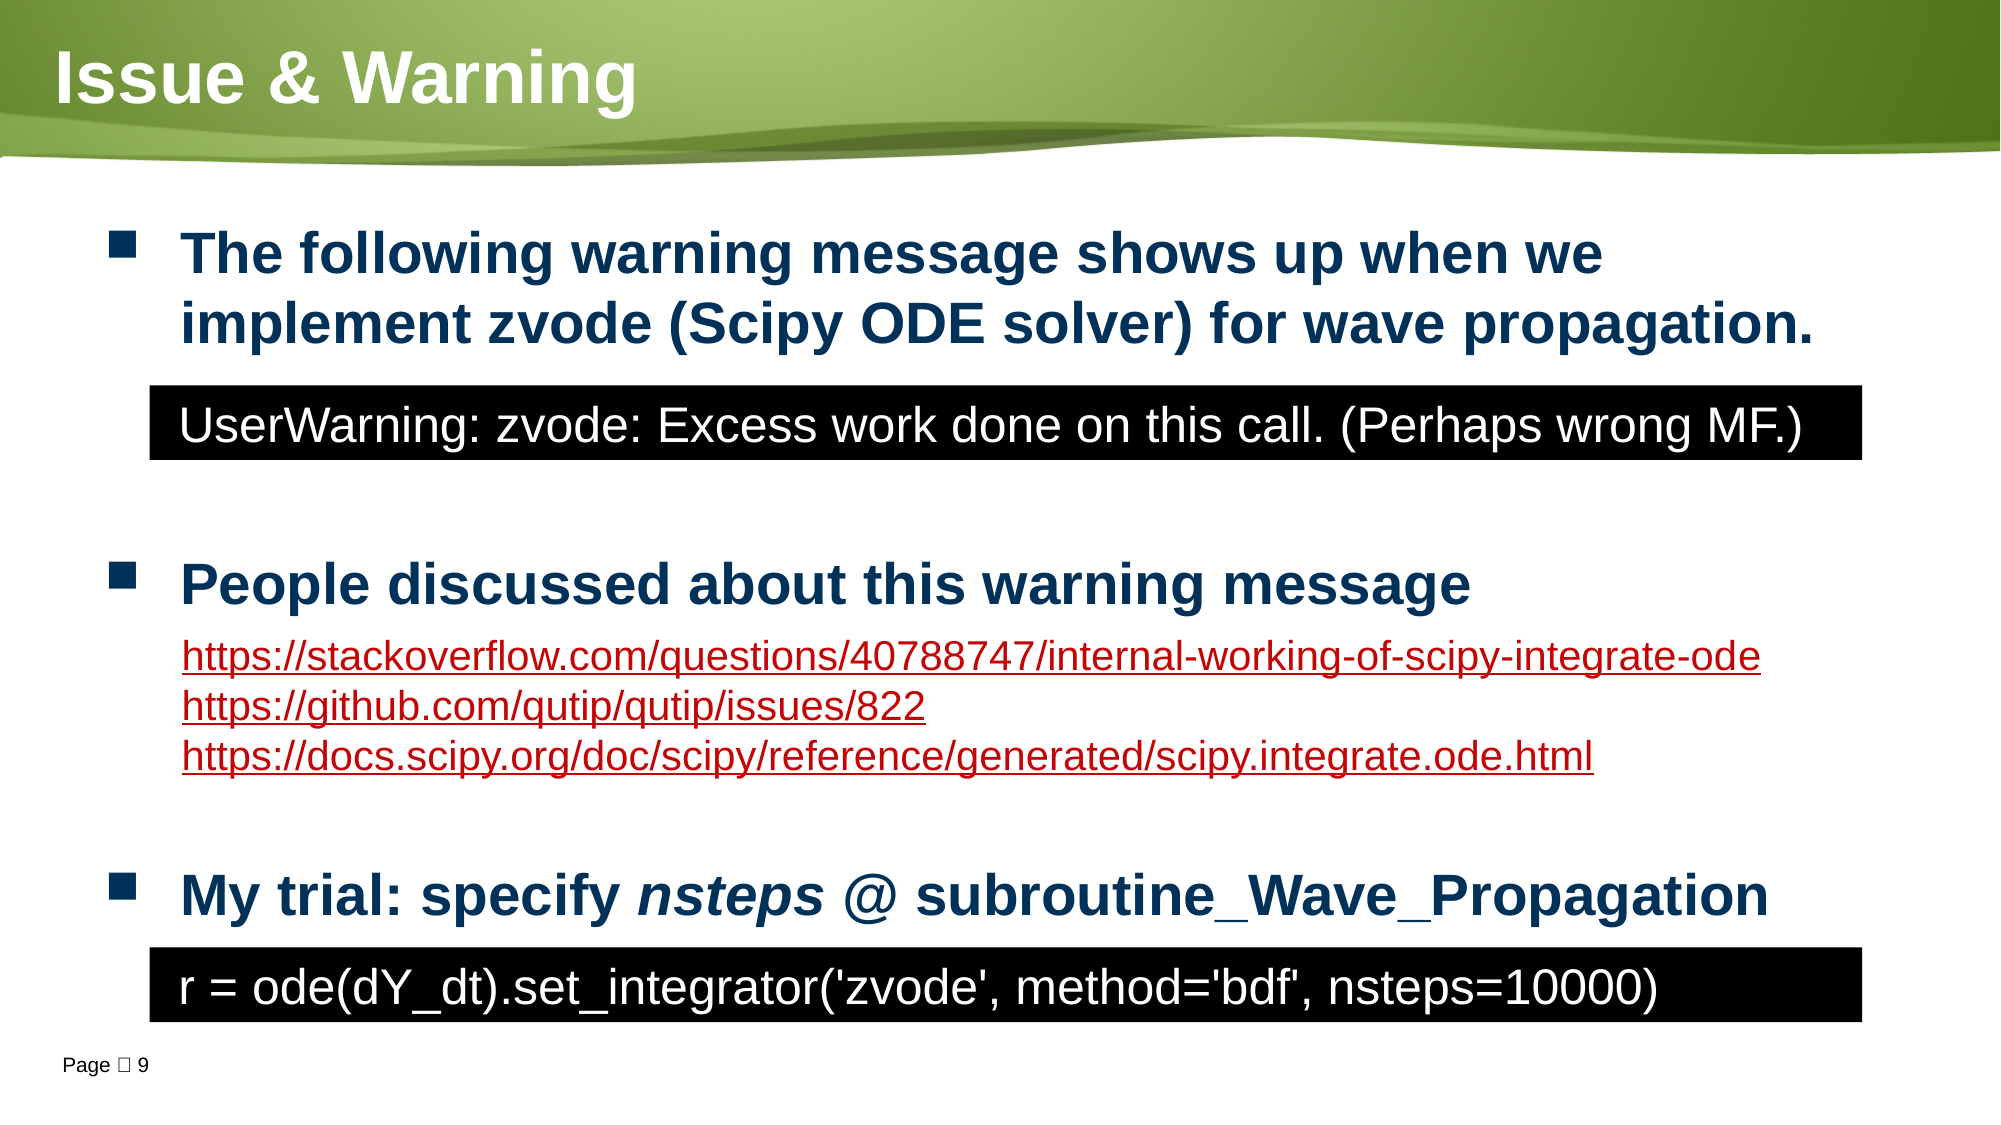

Issue & Warning
The following warning message shows up when we implement zvode (Scipy ODE solver) for wave propagation.
 UserWarning: zvode: Excess work done on this call. (Perhaps wrong MF.)
People discussed about this warning message
https://stackoverflow.com/questions/40788747/internal-working-of-scipy-integrate-ode
https://github.com/qutip/qutip/issues/822
https://docs.scipy.org/doc/scipy/reference/generated/scipy.integrate.ode.html
My trial: specify nsteps @ subroutine_Wave_Propagation
 r = ode(dY_dt).set_integrator('zvode', method='bdf', nsteps=10000)